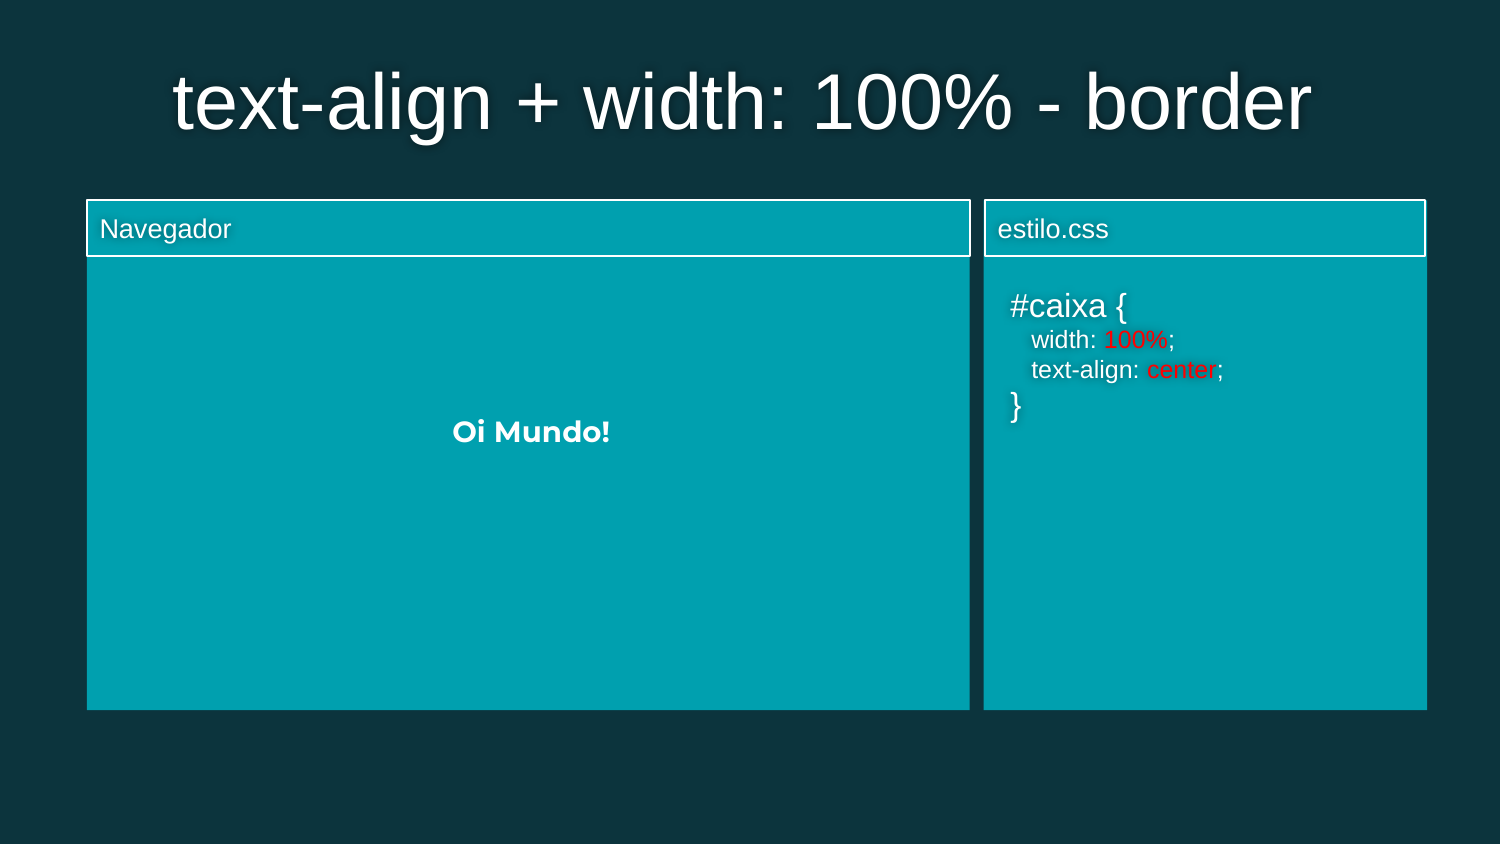

text-align + width: 100% - border
Navegador
estilo.css

#caixa {
   width: 100%;
   text-align: center;
}
Oi Mundo!